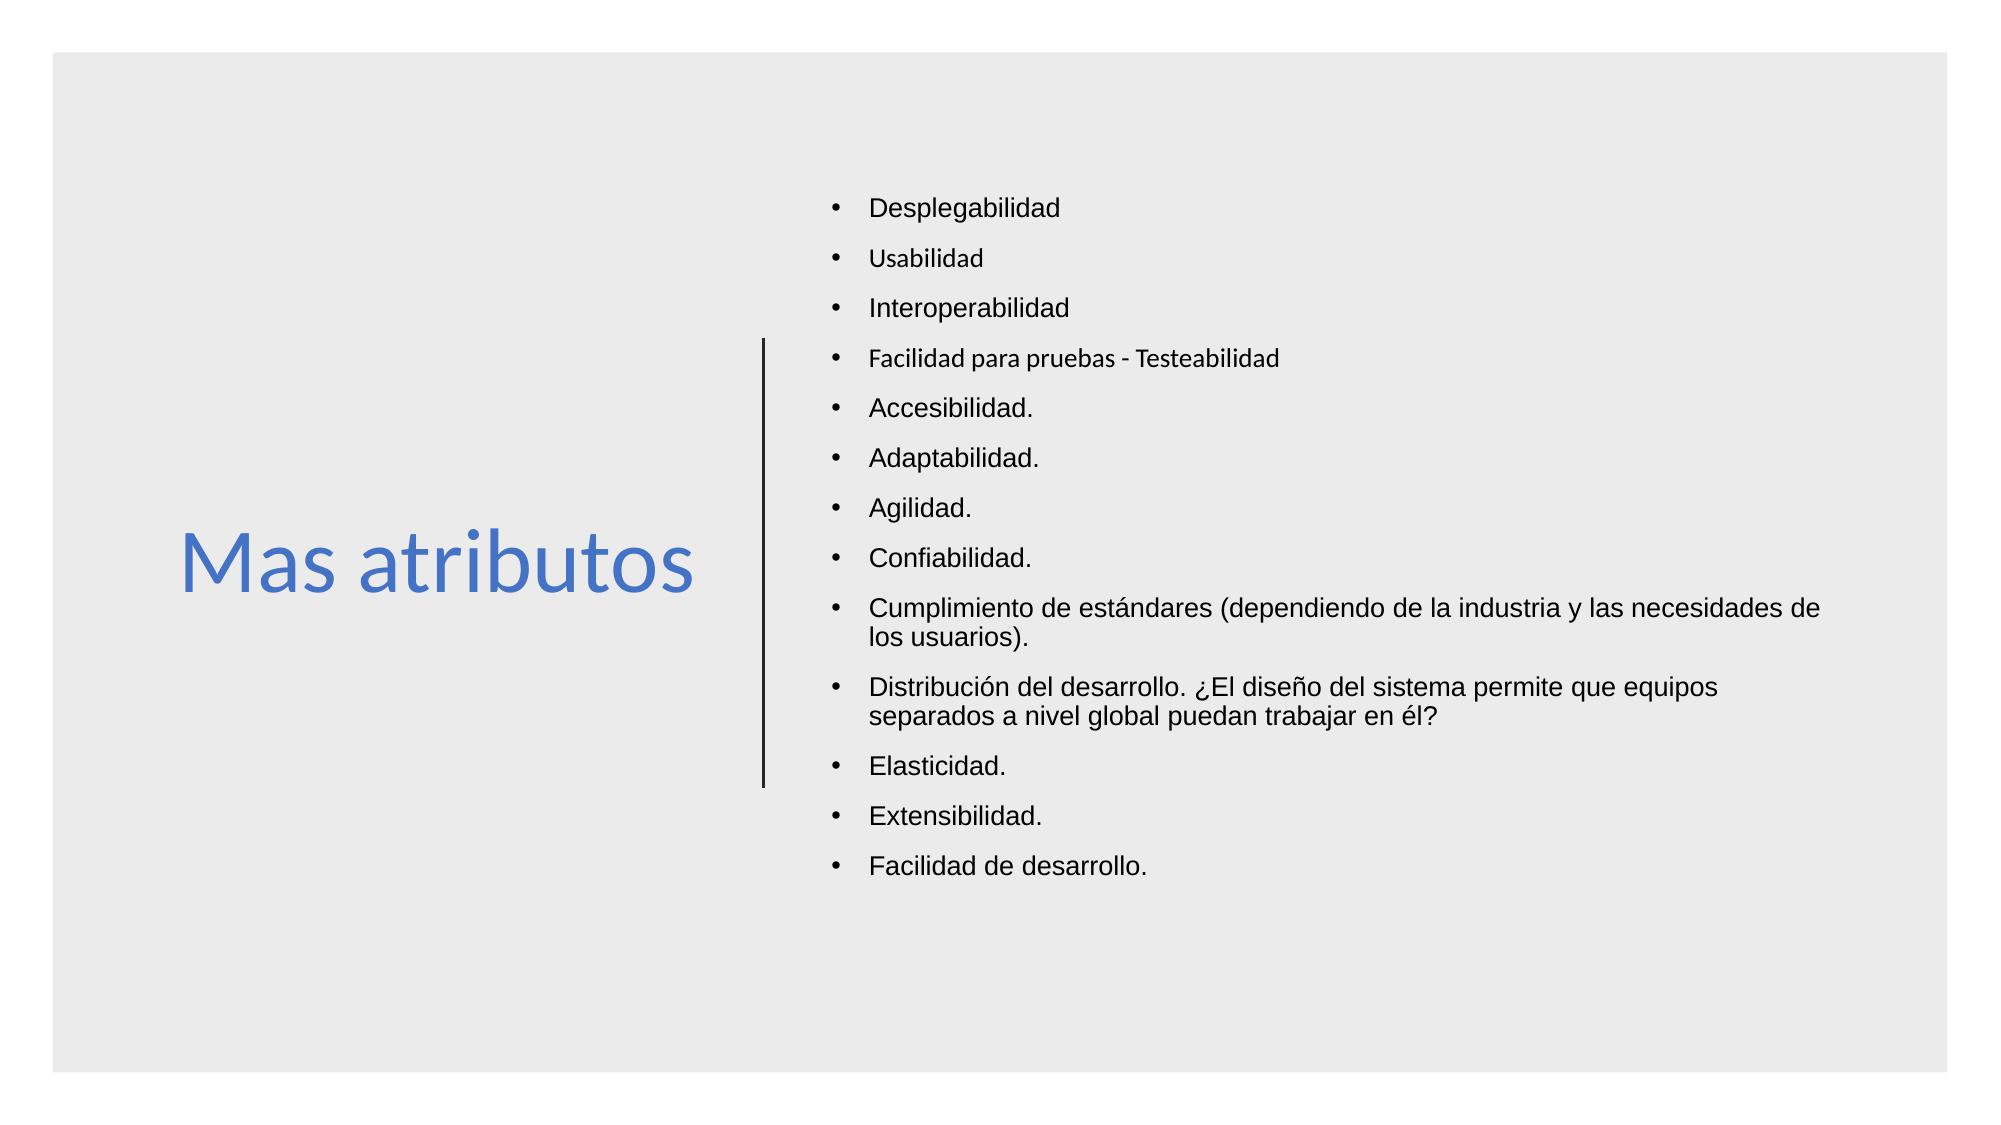

# Mas atributos
Desplegabilidad
Usabilidad
Interoperabilidad
Facilidad para pruebas - Testeabilidad
Accesibilidad.
Adaptabilidad.
Agilidad.
Confiabilidad.
Cumplimiento de estándares (dependiendo de la industria y las necesidades de los usuarios).
Distribución del desarrollo. ¿El diseño del sistema permite que equipos separados a nivel global puedan trabajar en él?
Elasticidad.
Extensibilidad.
Facilidad de desarrollo.